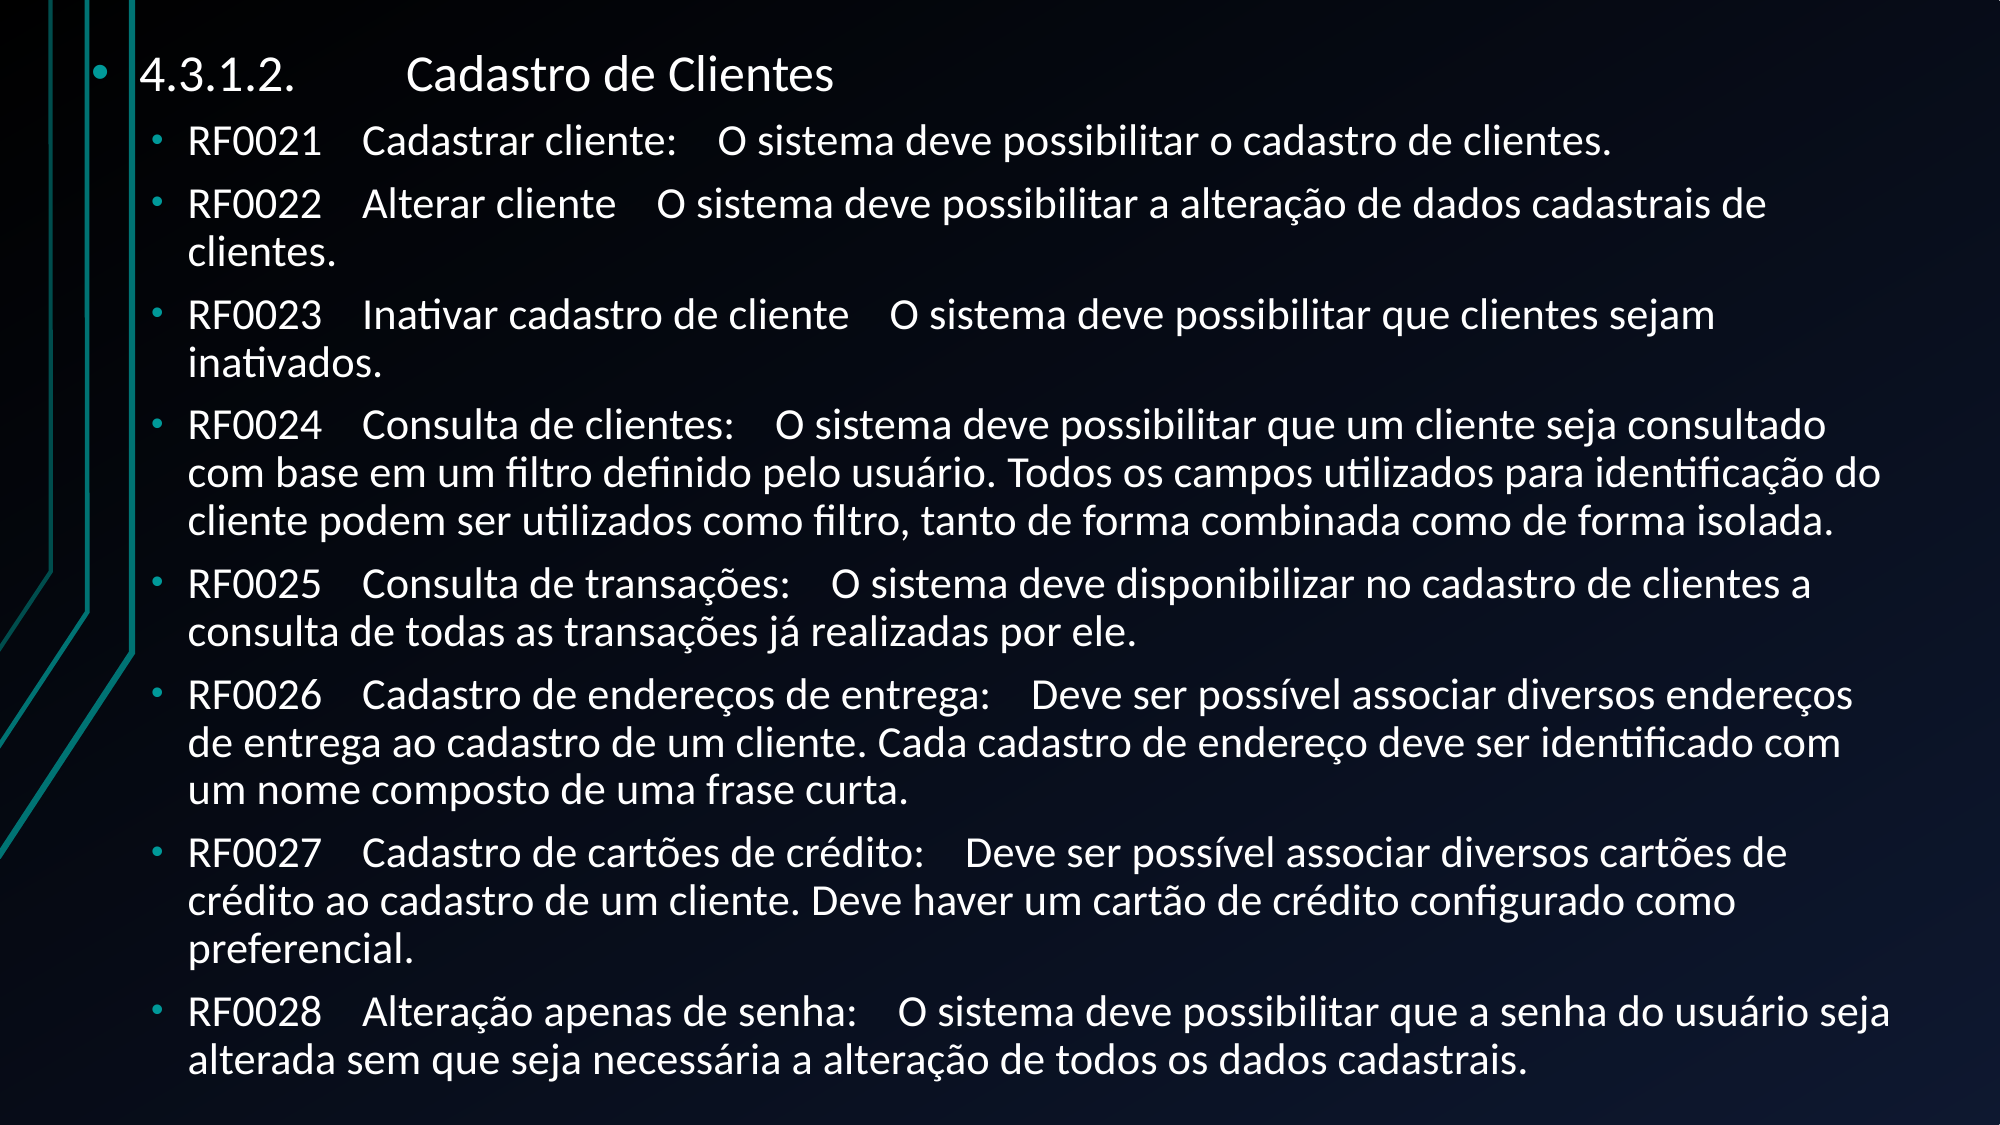

4.3.1.2.	Cadastro de Clientes
RF0021    Cadastrar cliente:    O sistema deve possibilitar o cadastro de clientes.
RF0022    Alterar cliente    O sistema deve possibilitar a alteração de dados cadastrais de clientes.
RF0023    Inativar cadastro de cliente    O sistema deve possibilitar que clientes sejam inativados.
RF0024    Consulta de clientes:    O sistema deve possibilitar que um cliente seja consultado com base em um filtro definido pelo usuário. Todos os campos utilizados para identificação do cliente podem ser utilizados como filtro, tanto de forma combinada como de forma isolada.
RF0025    Consulta de transações:    O sistema deve disponibilizar no cadastro de clientes a consulta de todas as transações já realizadas por ele.
RF0026    Cadastro de endereços de entrega:    Deve ser possível associar diversos endereços de entrega ao cadastro de um cliente. Cada cadastro de endereço deve ser identificado com um nome composto de uma frase curta.
RF0027    Cadastro de cartões de crédito:    Deve ser possível associar diversos cartões de crédito ao cadastro de um cliente. Deve haver um cartão de crédito configurado como preferencial.
RF0028    Alteração apenas de senha:    O sistema deve possibilitar que a senha do usuário seja alterada sem que seja necessária a alteração de todos os dados cadastrais.